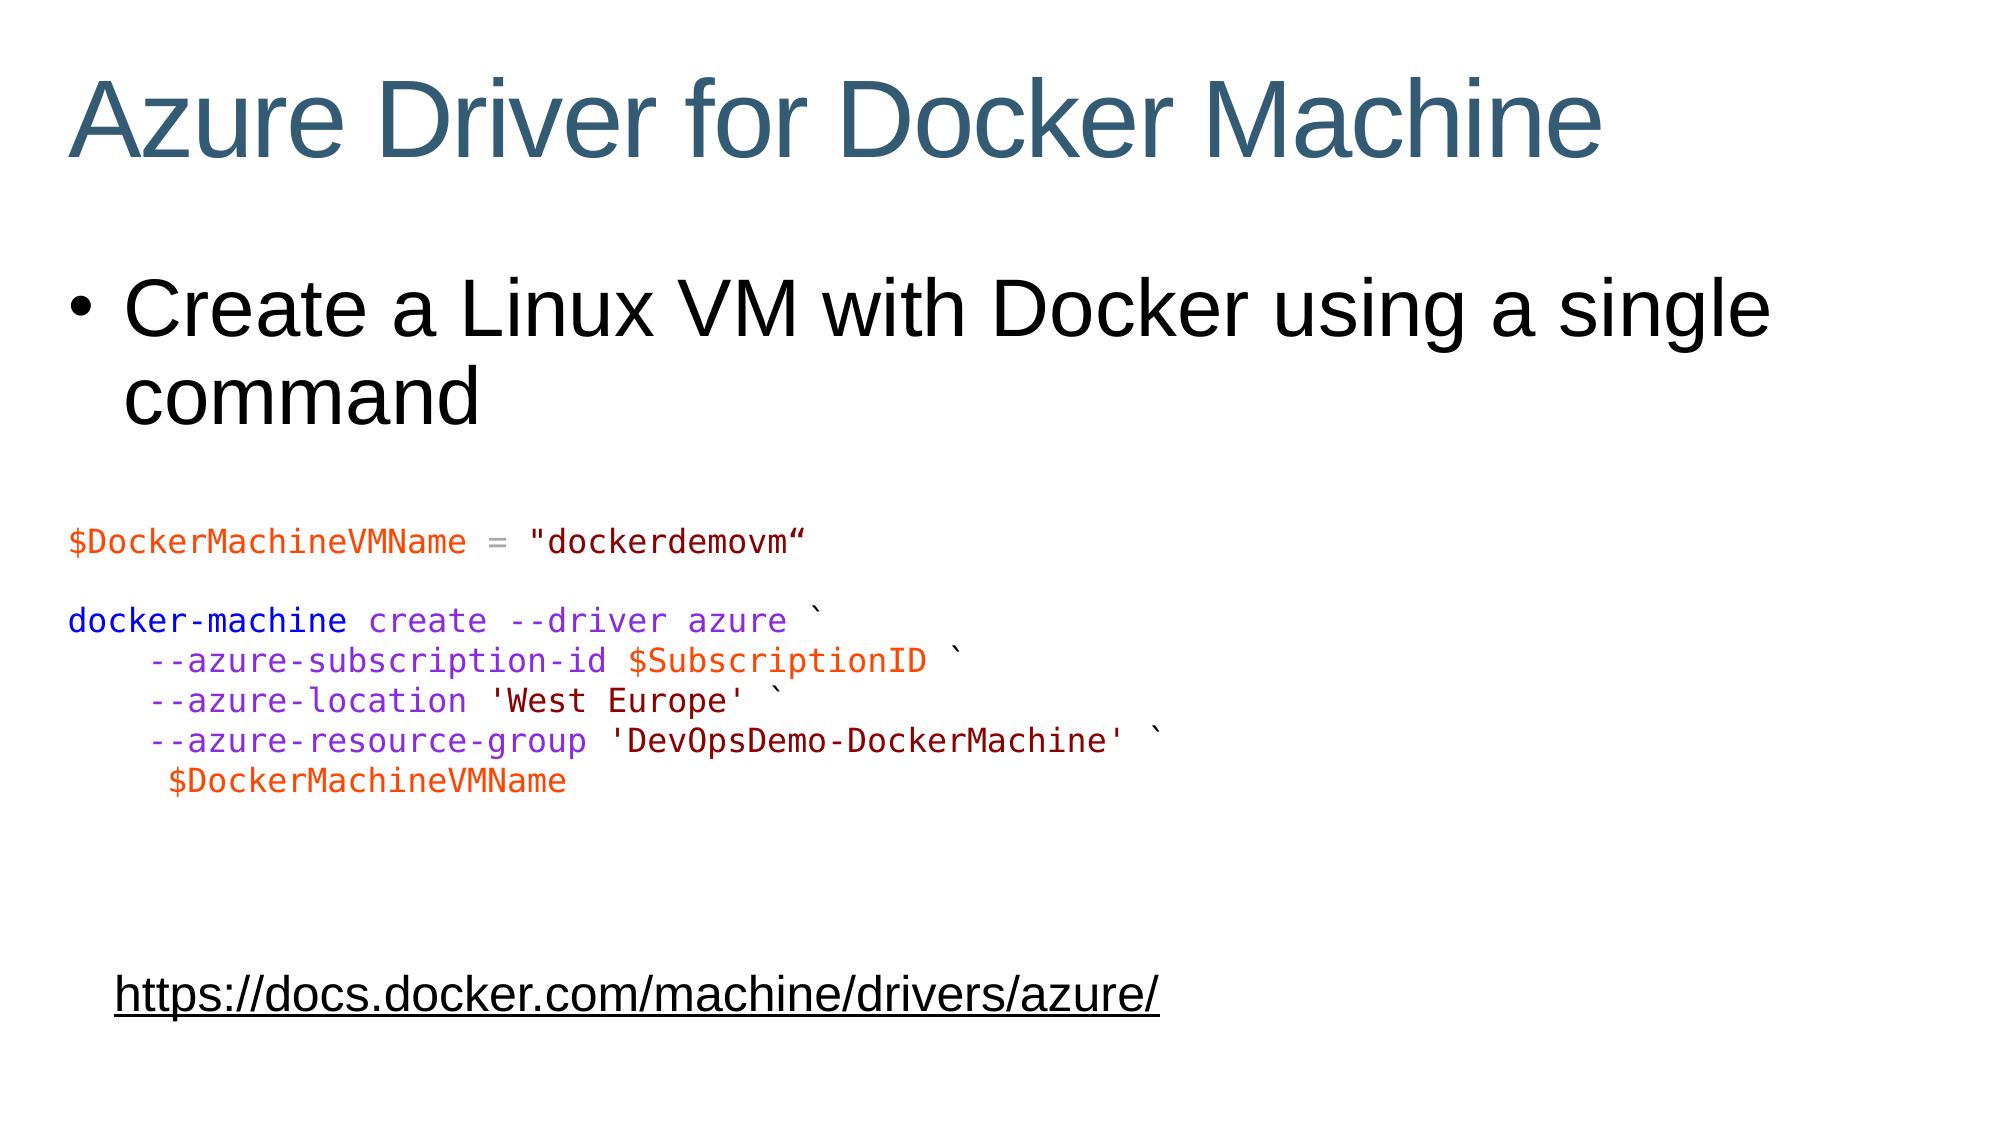

# Azure Driver for Docker Machine
Create a Linux VM with Docker using a single command

$DockerMachineVMName = "dockerdemovm“
docker-machine create --driver azure `
    --azure-subscription-id $SubscriptionID `
    --azure-location 'West Europe' `
    --azure-resource-group 'DevOpsDemo-DockerMachine' `
     $DockerMachineVMName

https://docs.docker.com/machine/drivers/azure/